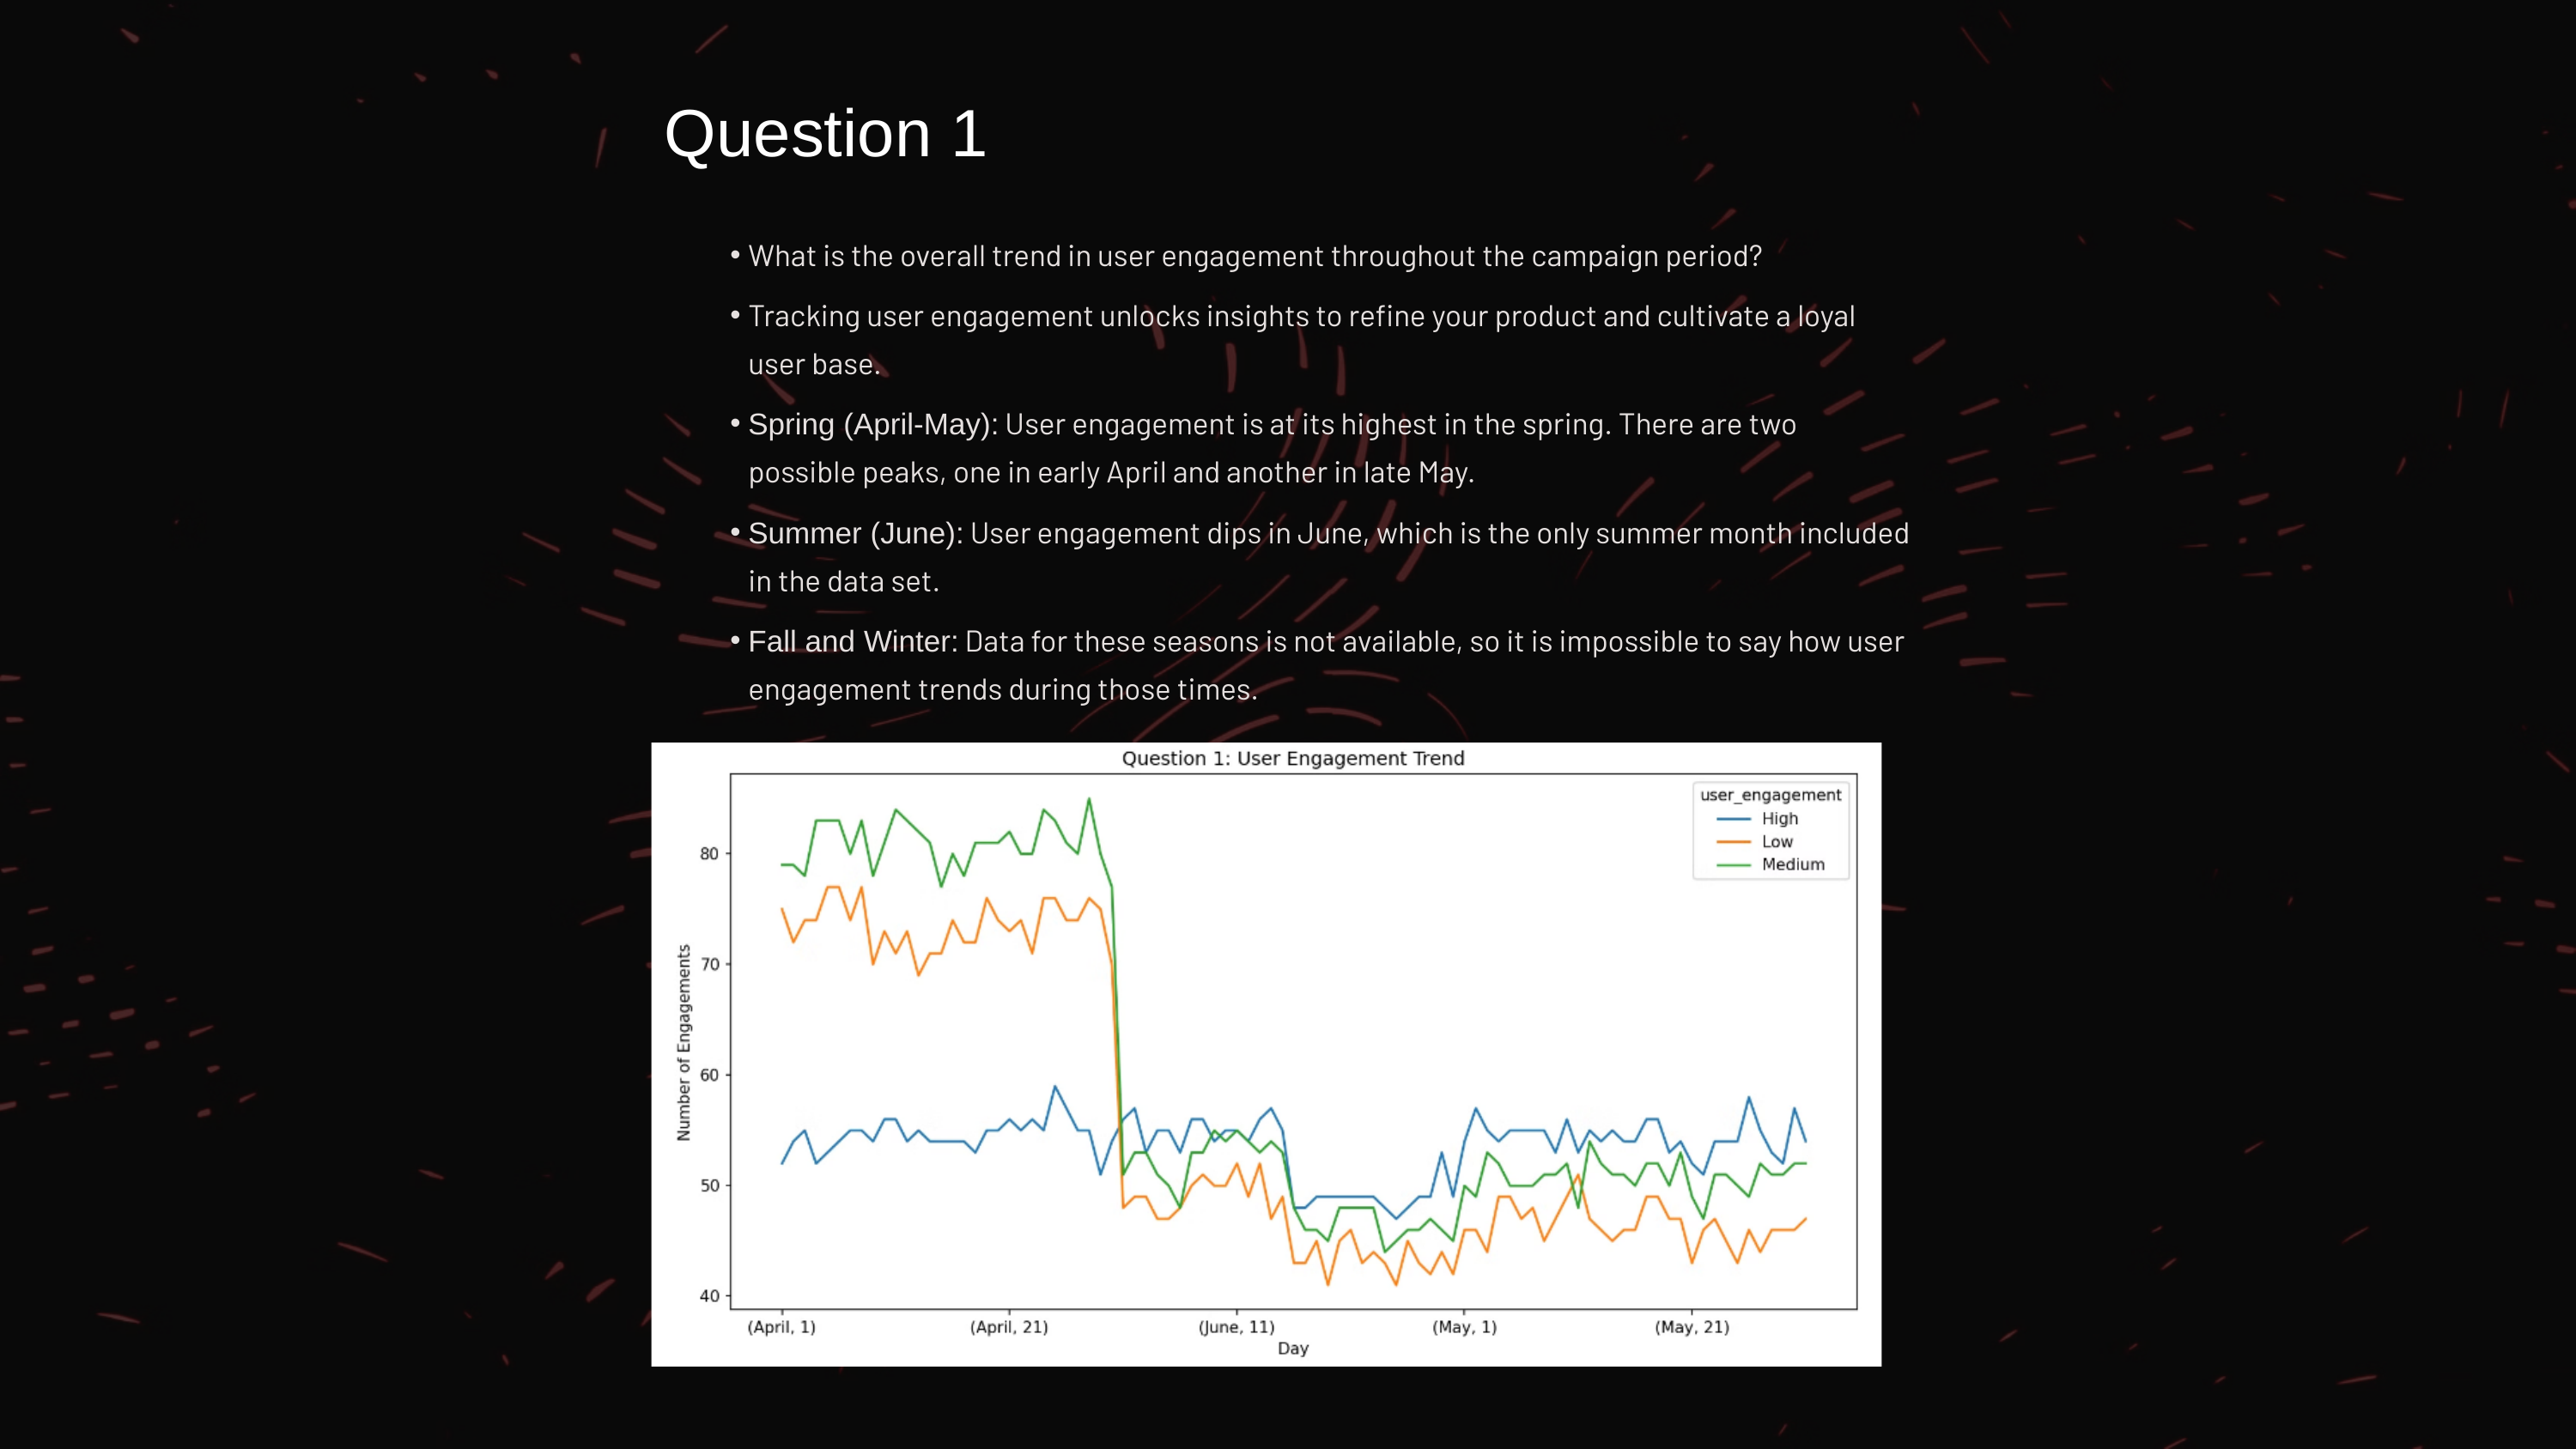

Question 1
What is the overall trend in user engagement throughout the campaign period?
Tracking user engagement unlocks insights to refine your product and cultivate a loyal user base.
Spring (April-May): User engagement is at its highest in the spring. There are two possible peaks, one in early April and another in late May.
Summer (June): User engagement dips in June, which is the only summer month included in the data set.
Fall and Winter: Data for these seasons is not available, so it is impossible to say how user engagement trends during those times.